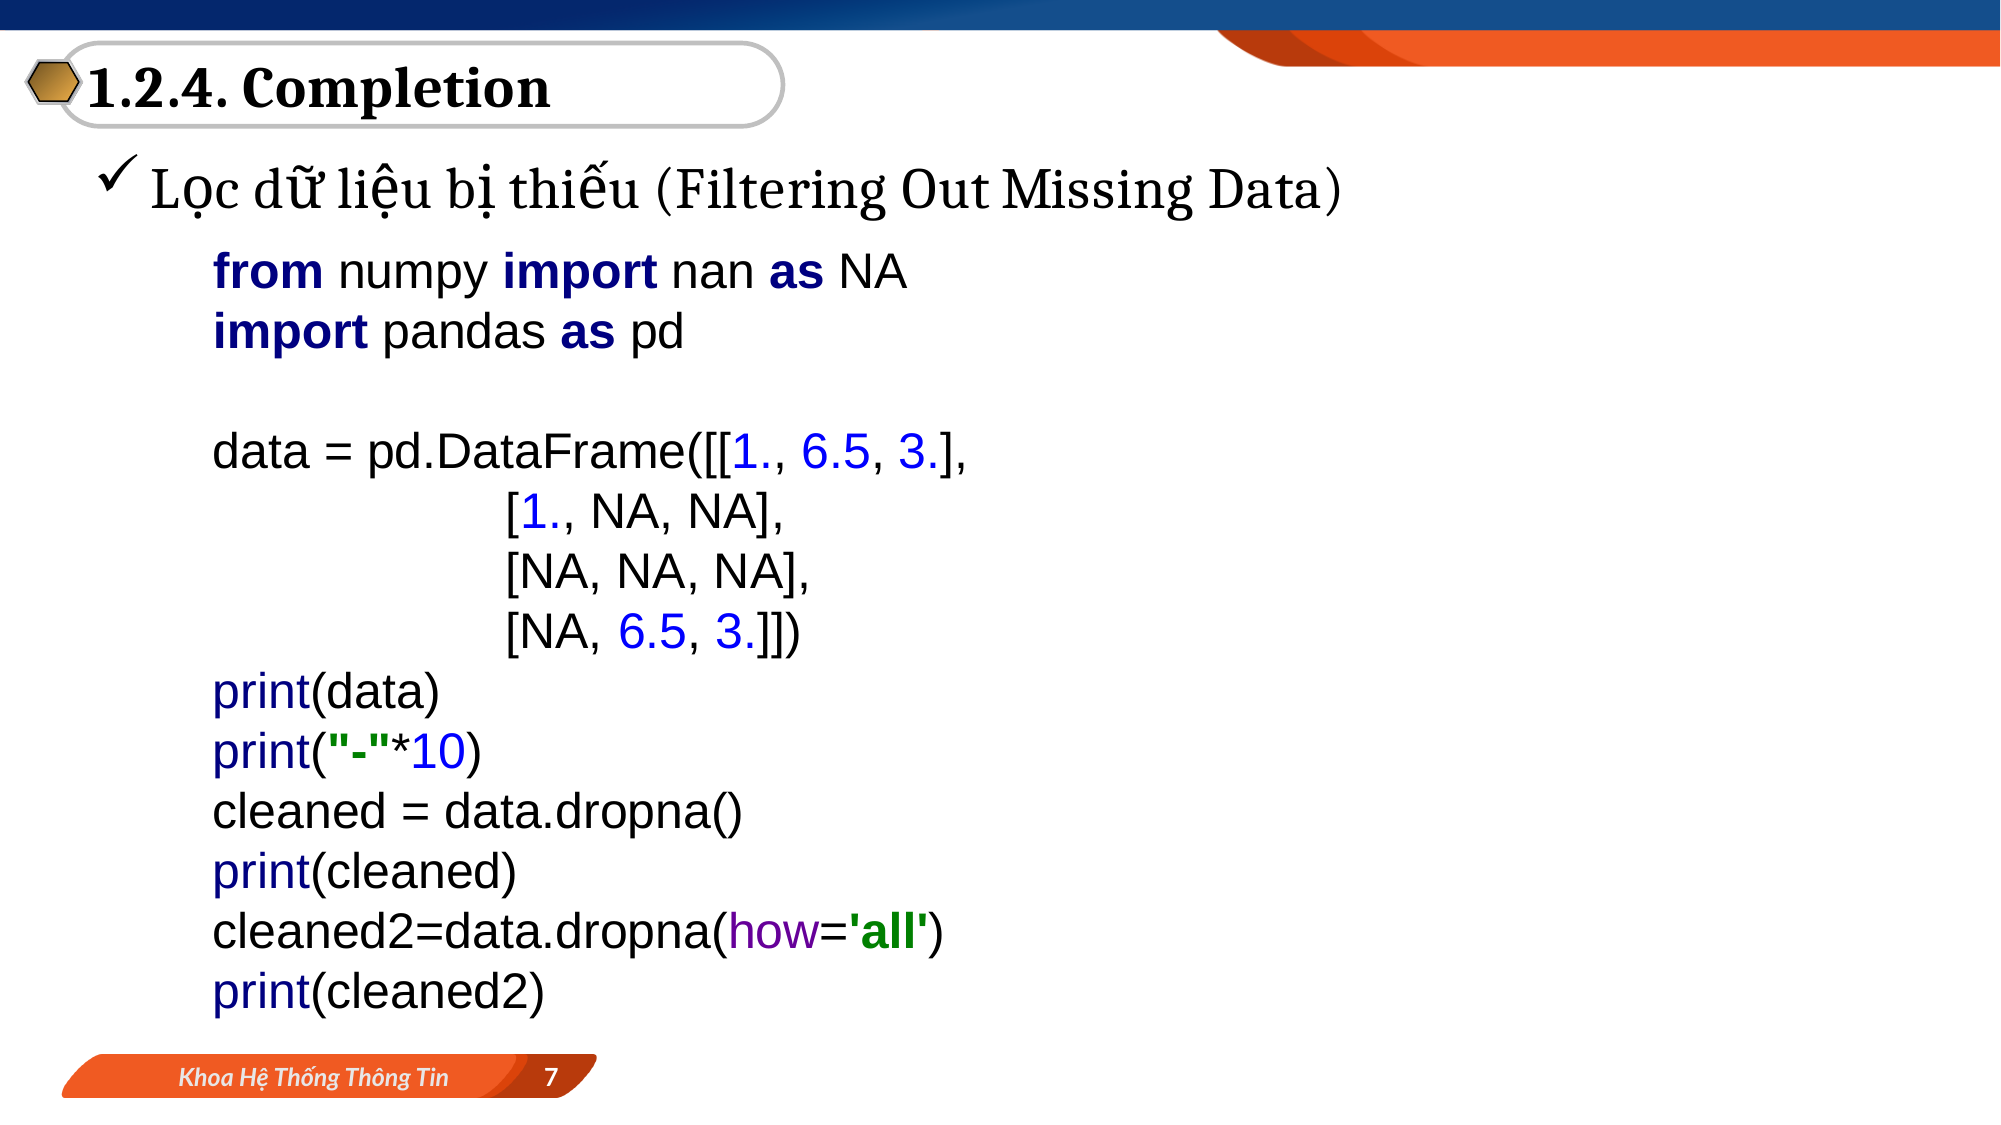

1.2.4. Completion

Lọc dữ liệu bị thiếu (Filtering Out Missing Data)

from numpy import nan as NA
import pandas as pd
data = pd.DataFrame([[1., 6.5, 3.],
                     [1., NA, NA],
                     [NA, NA, NA],
                     [NA, 6.5, 3.]])
print(data)
print("-"*10)
cleaned = data.dropna()
print(cleaned)
cleaned2=data.dropna(how='all')
print(cleaned2)
7
Khoa Hệ Thống Thông Tin